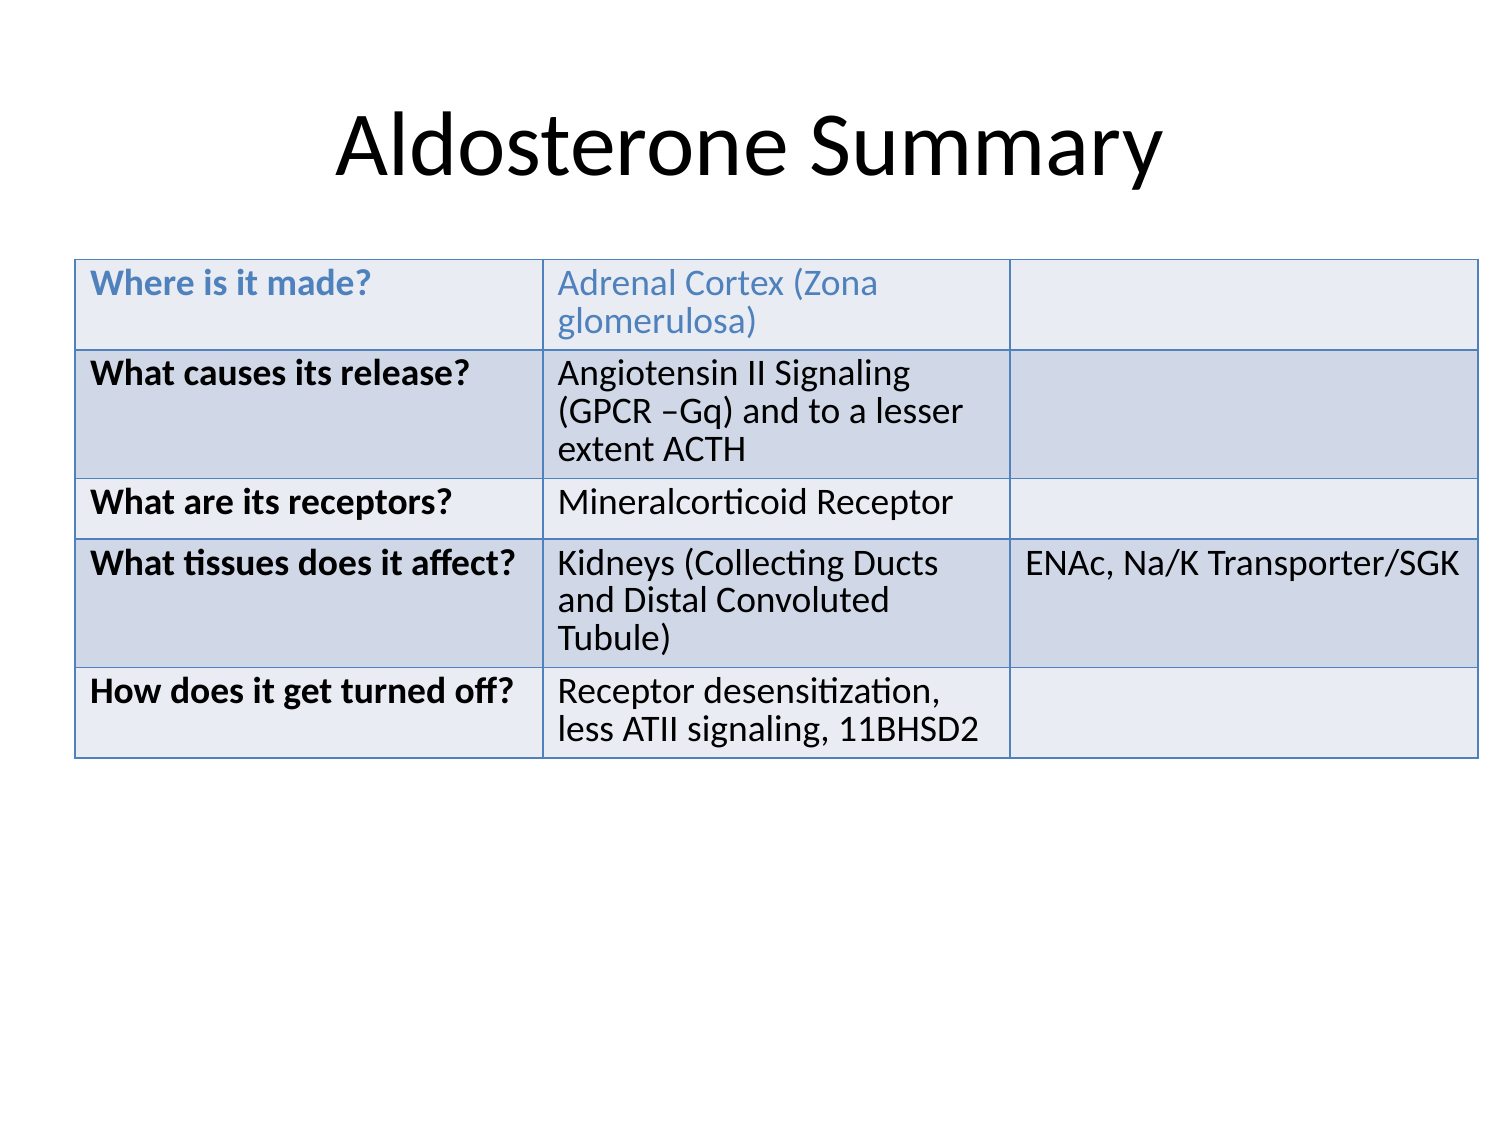

# Aldosterone Summary
| Where is it made? | Adrenal Cortex (Zona glomerulosa) |  |
| --- | --- | --- |
| What causes its release? | Angiotensin II Signaling (GPCR –Gq) and to a lesser extent ACTH |  |
| What are its receptors? | Mineralcorticoid Receptor |  |
| What tissues does it affect? | Kidneys (Collecting Ducts and Distal Convoluted Tubule) | ENAc, Na/K Transporter/SGK |
| How does it get turned off? | Receptor desensitization, less ATII signaling, 11BHSD2 |  |